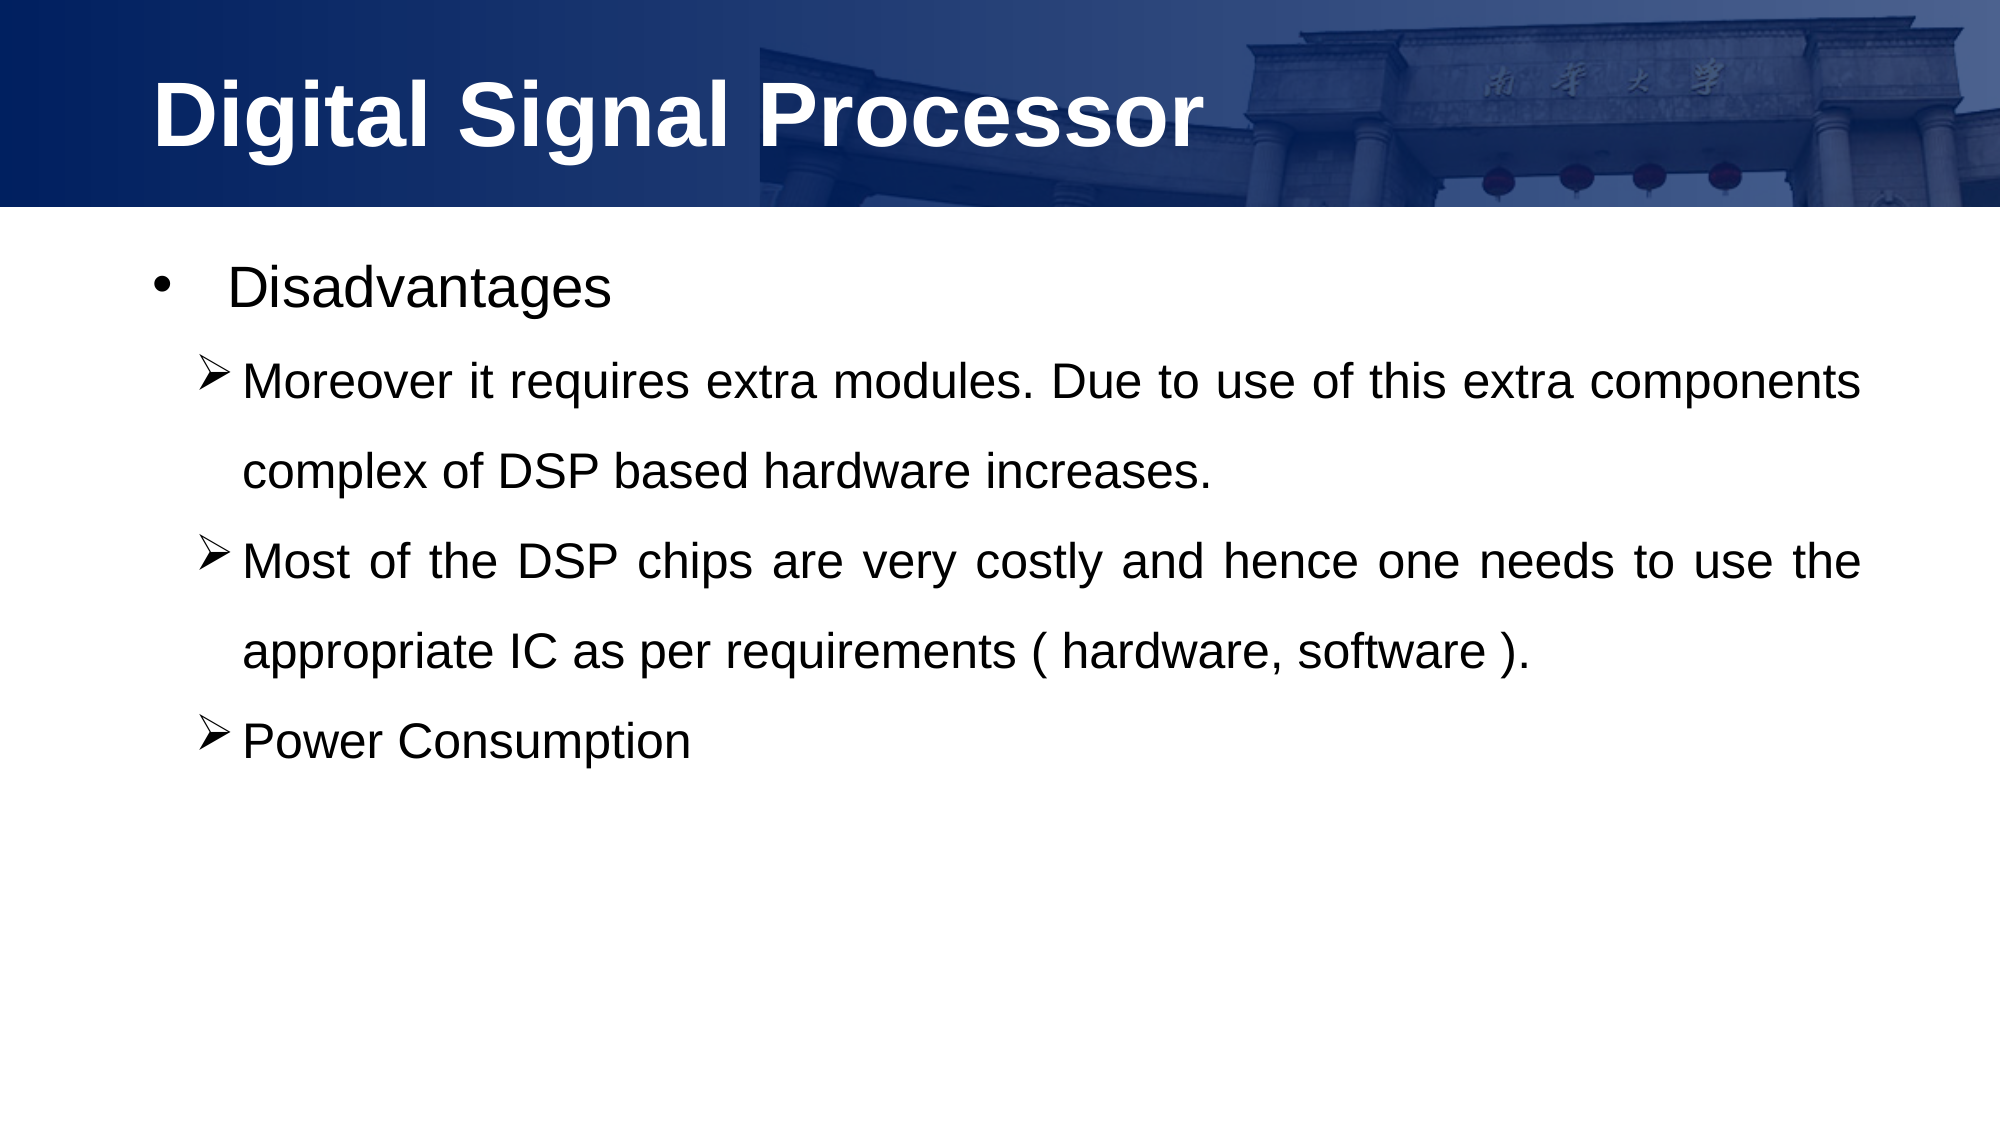

Digital Signal Processor
Disadvantages
Moreover it requires extra modules. Due to use of this extra components complex of DSP based hardware increases.
Most of the DSP chips are very costly and hence one needs to use the appropriate IC as per requirements ( hardware, software ).
Power Consumption